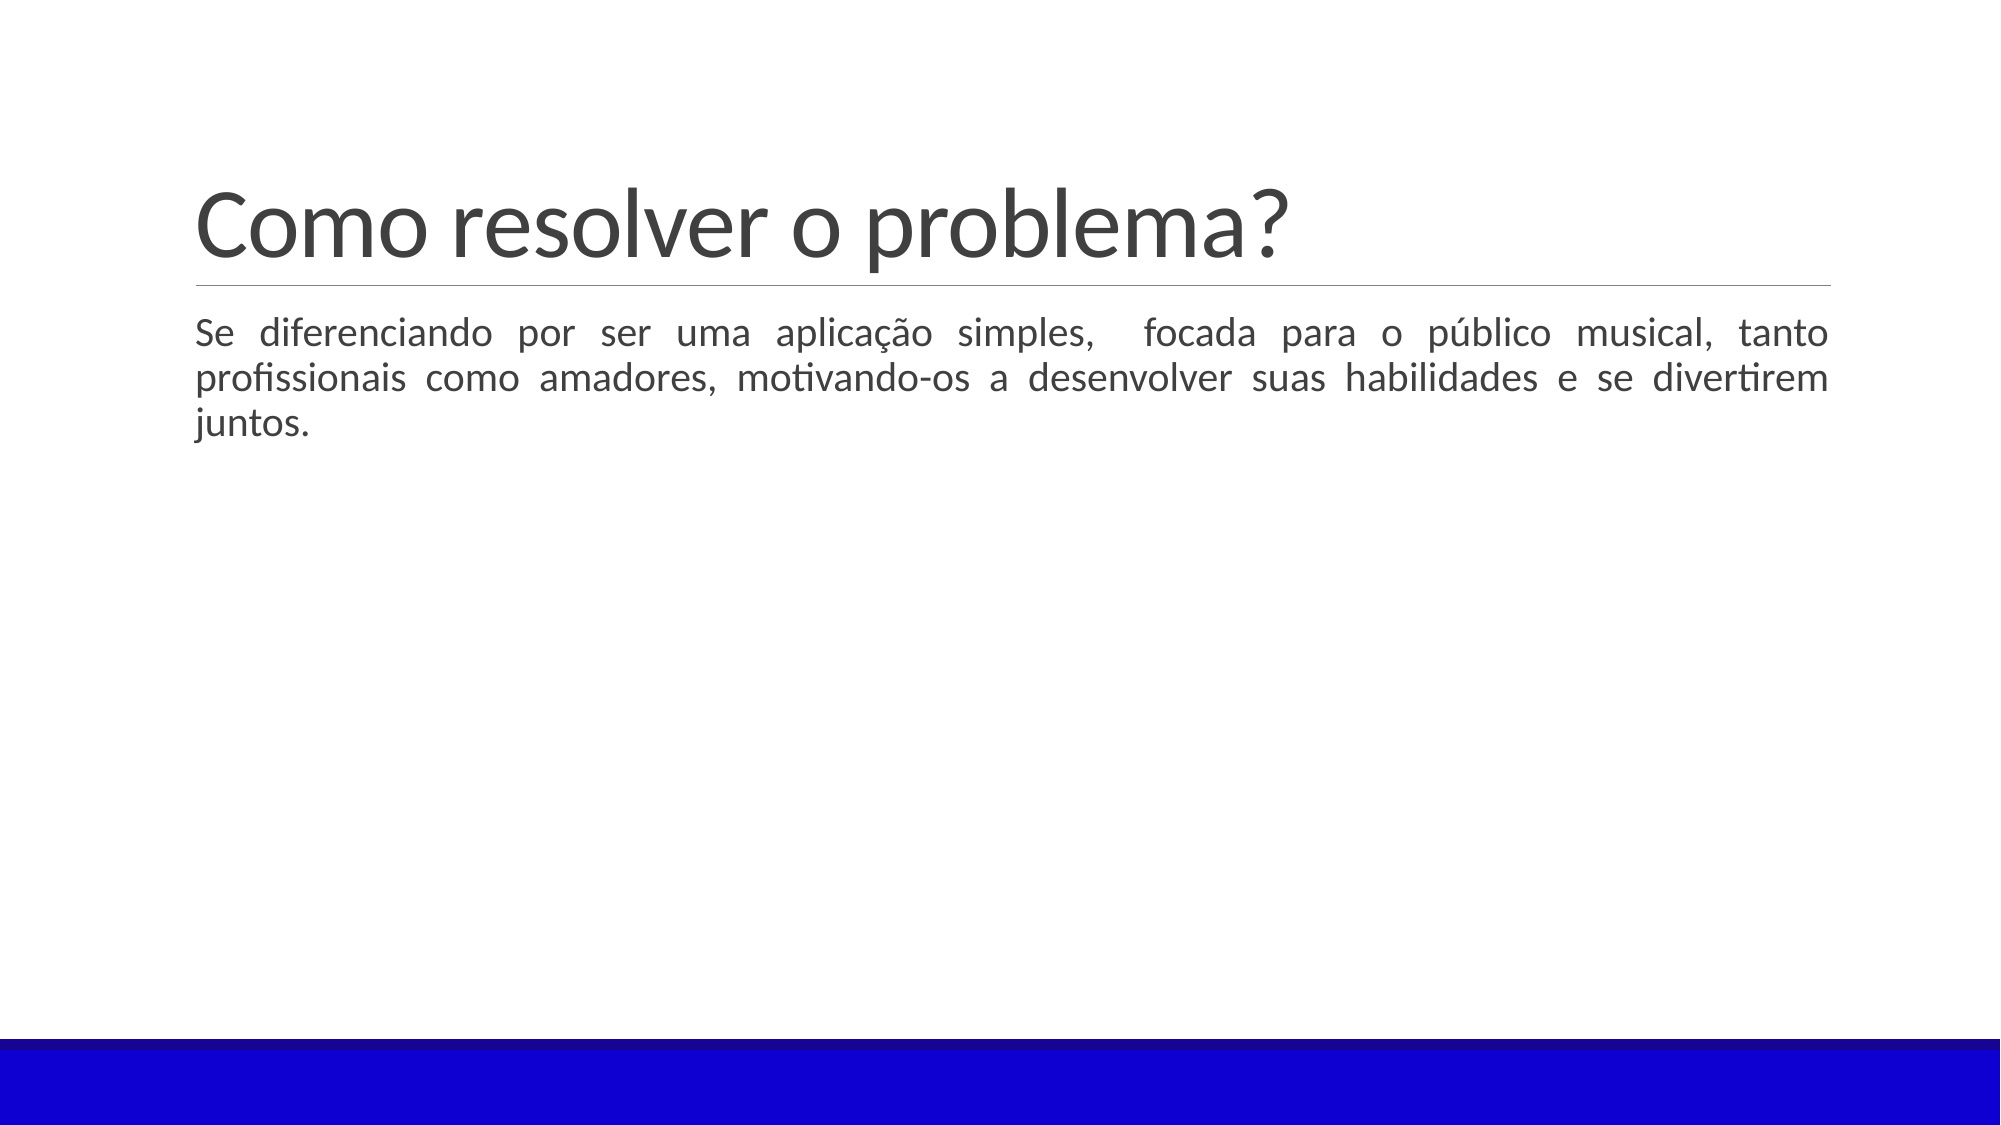

# Como resolver o problema?
Se diferenciando por ser uma aplicação simples,  focada para o público musical, tanto profissionais como amadores, motivando-os a desenvolver suas habilidades e se divertirem juntos.